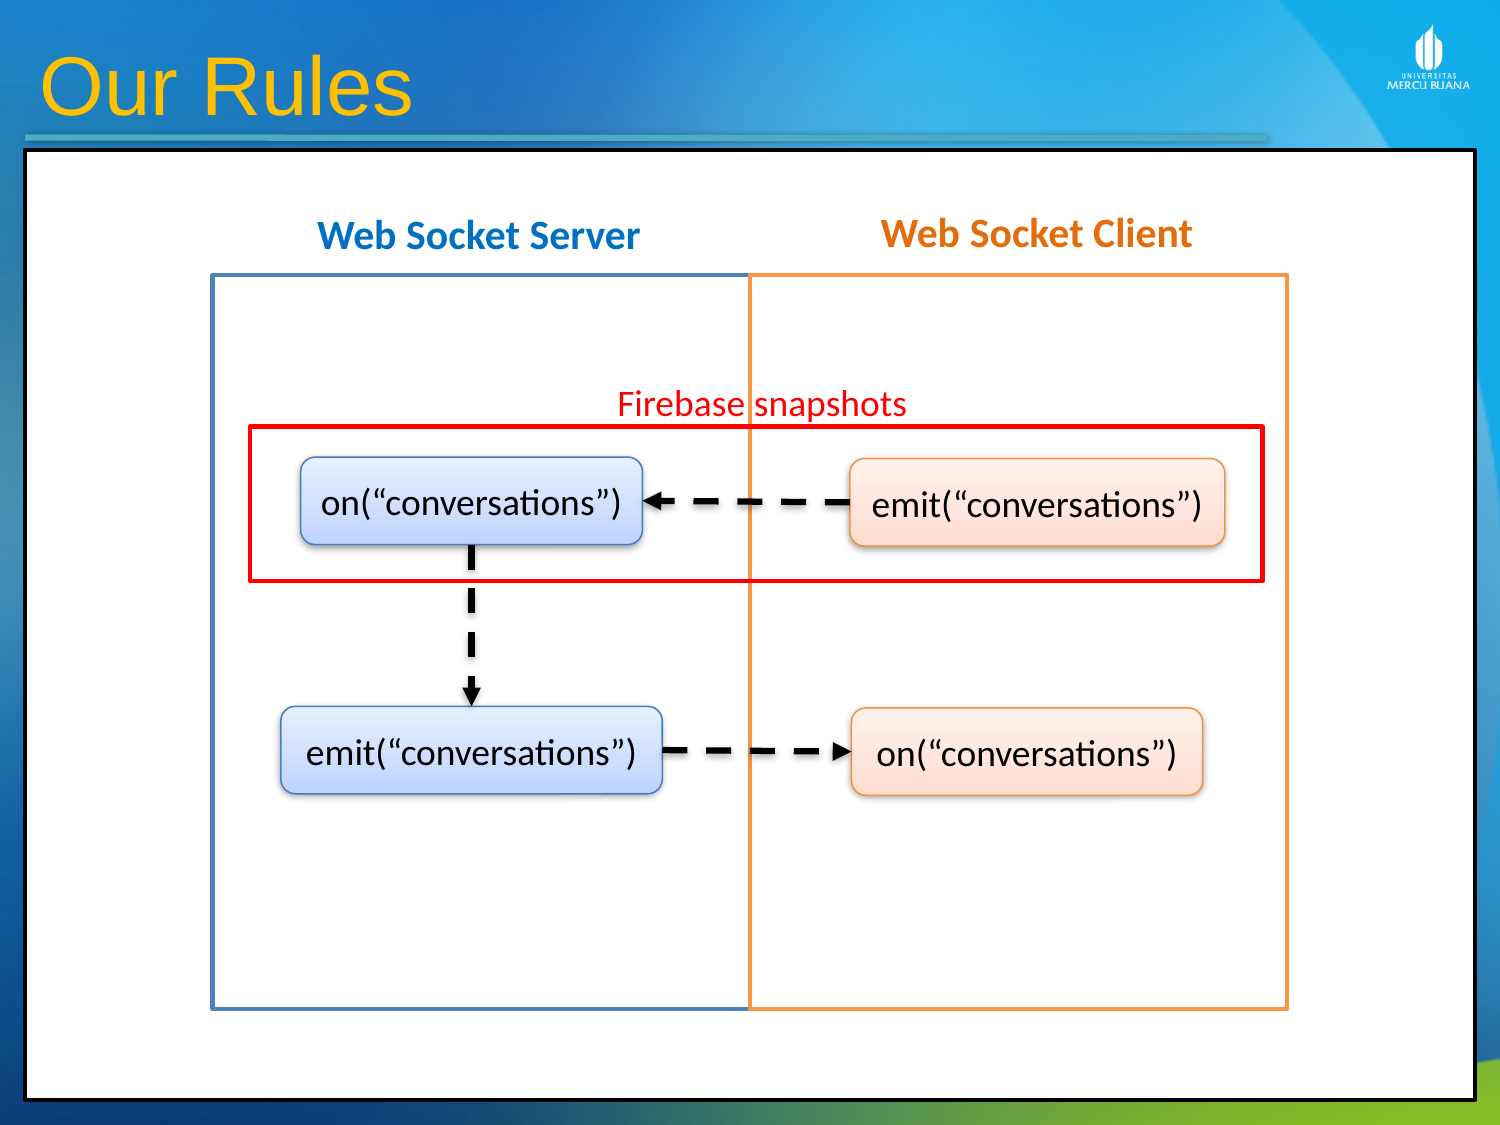

Our Rules

Web Socket Client
Web Socket Server

Firebase snapshots

on(“conversations”)
emit(“conversations”)
emit(“conversations”)
on(“conversations”)